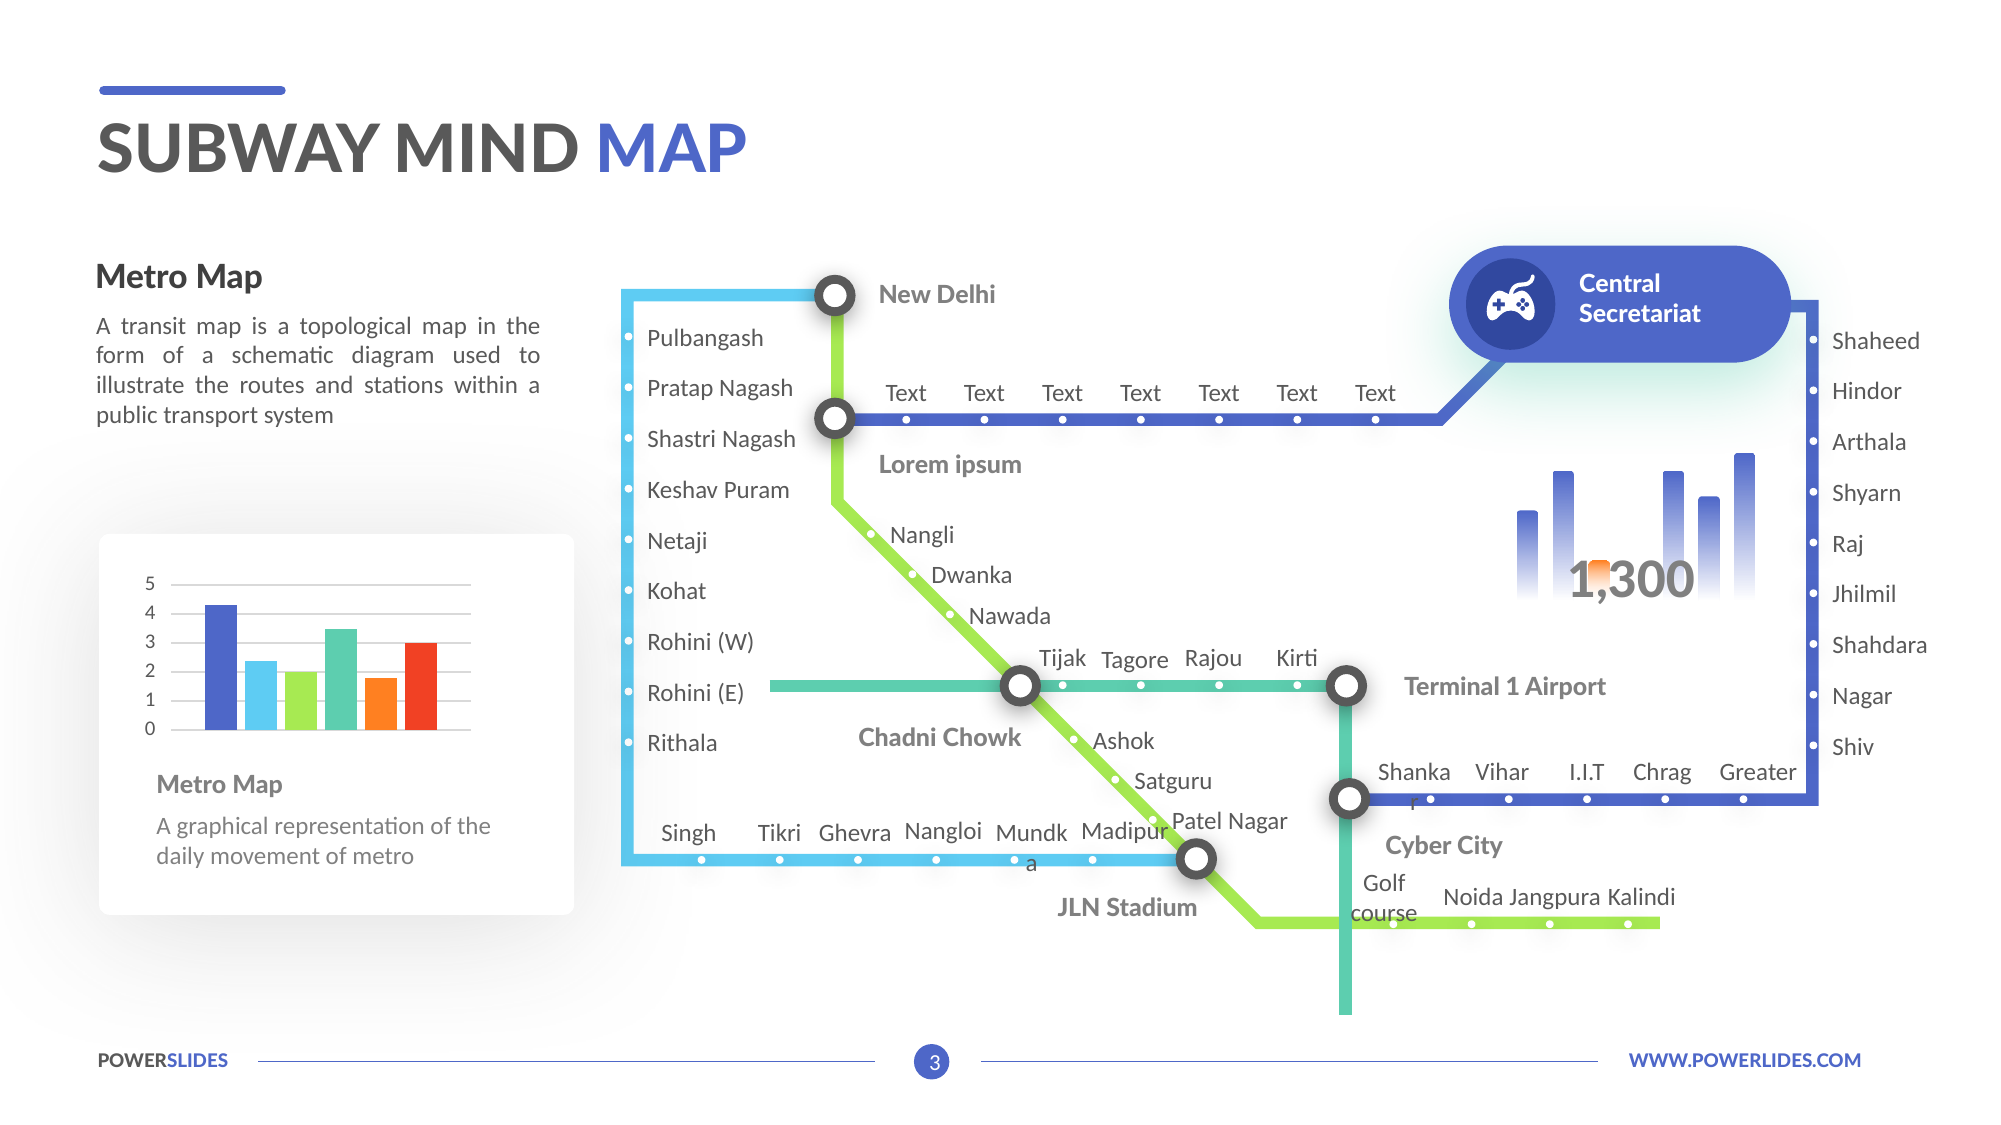

SUBWAY MIND MAP

Central Secretariat

New Delhi

Pulbangash

Shaheed

Pratap Nagash

Hindor

Text

Text

Text

Text

Text

Text

Text

Shastri Nagash

Arthala

Lorem ipsum

1,300
Keshav Puram

Shyarn

Nangli

Netaji

Raj

Dwanka

Kohat

Jhilmil

Nawada

Rohini (W)

Shahdara

Tijak

Rajou

Kirti

Tagore

Terminal 1 Airport
Rohini (E)

Nagar

Chadni Chowk
Ashok

Rithala

Shiv

Greater

Shankar

Vihar

I.I.T

Chrag

Satguru

Patel Nagar

Nangloi

Madipur

Singh

Tikri

Ghevra

Mundka

Cyber City

Golf course

Noida

Jangpura

Kalindi

JLN Stadium
Metro Map
A transit map is a topological map in the form of a schematic diagram used to illustrate the routes and stations within a public transport system

### Chart

| Category | Series 1 | Series 2 | Series 3 | Series 4 | Series 5 | Series 6 |
|---|---|---|---|---|---|---|
| Category 1 | 4.3 | 2.4 | 2.0 | 3.5 | 1.8 | 3.0 |
Metro Map
A graphical representation of the daily movement of metro
POWERSLIDES									  	       WWW.POWERLIDES.COM
3